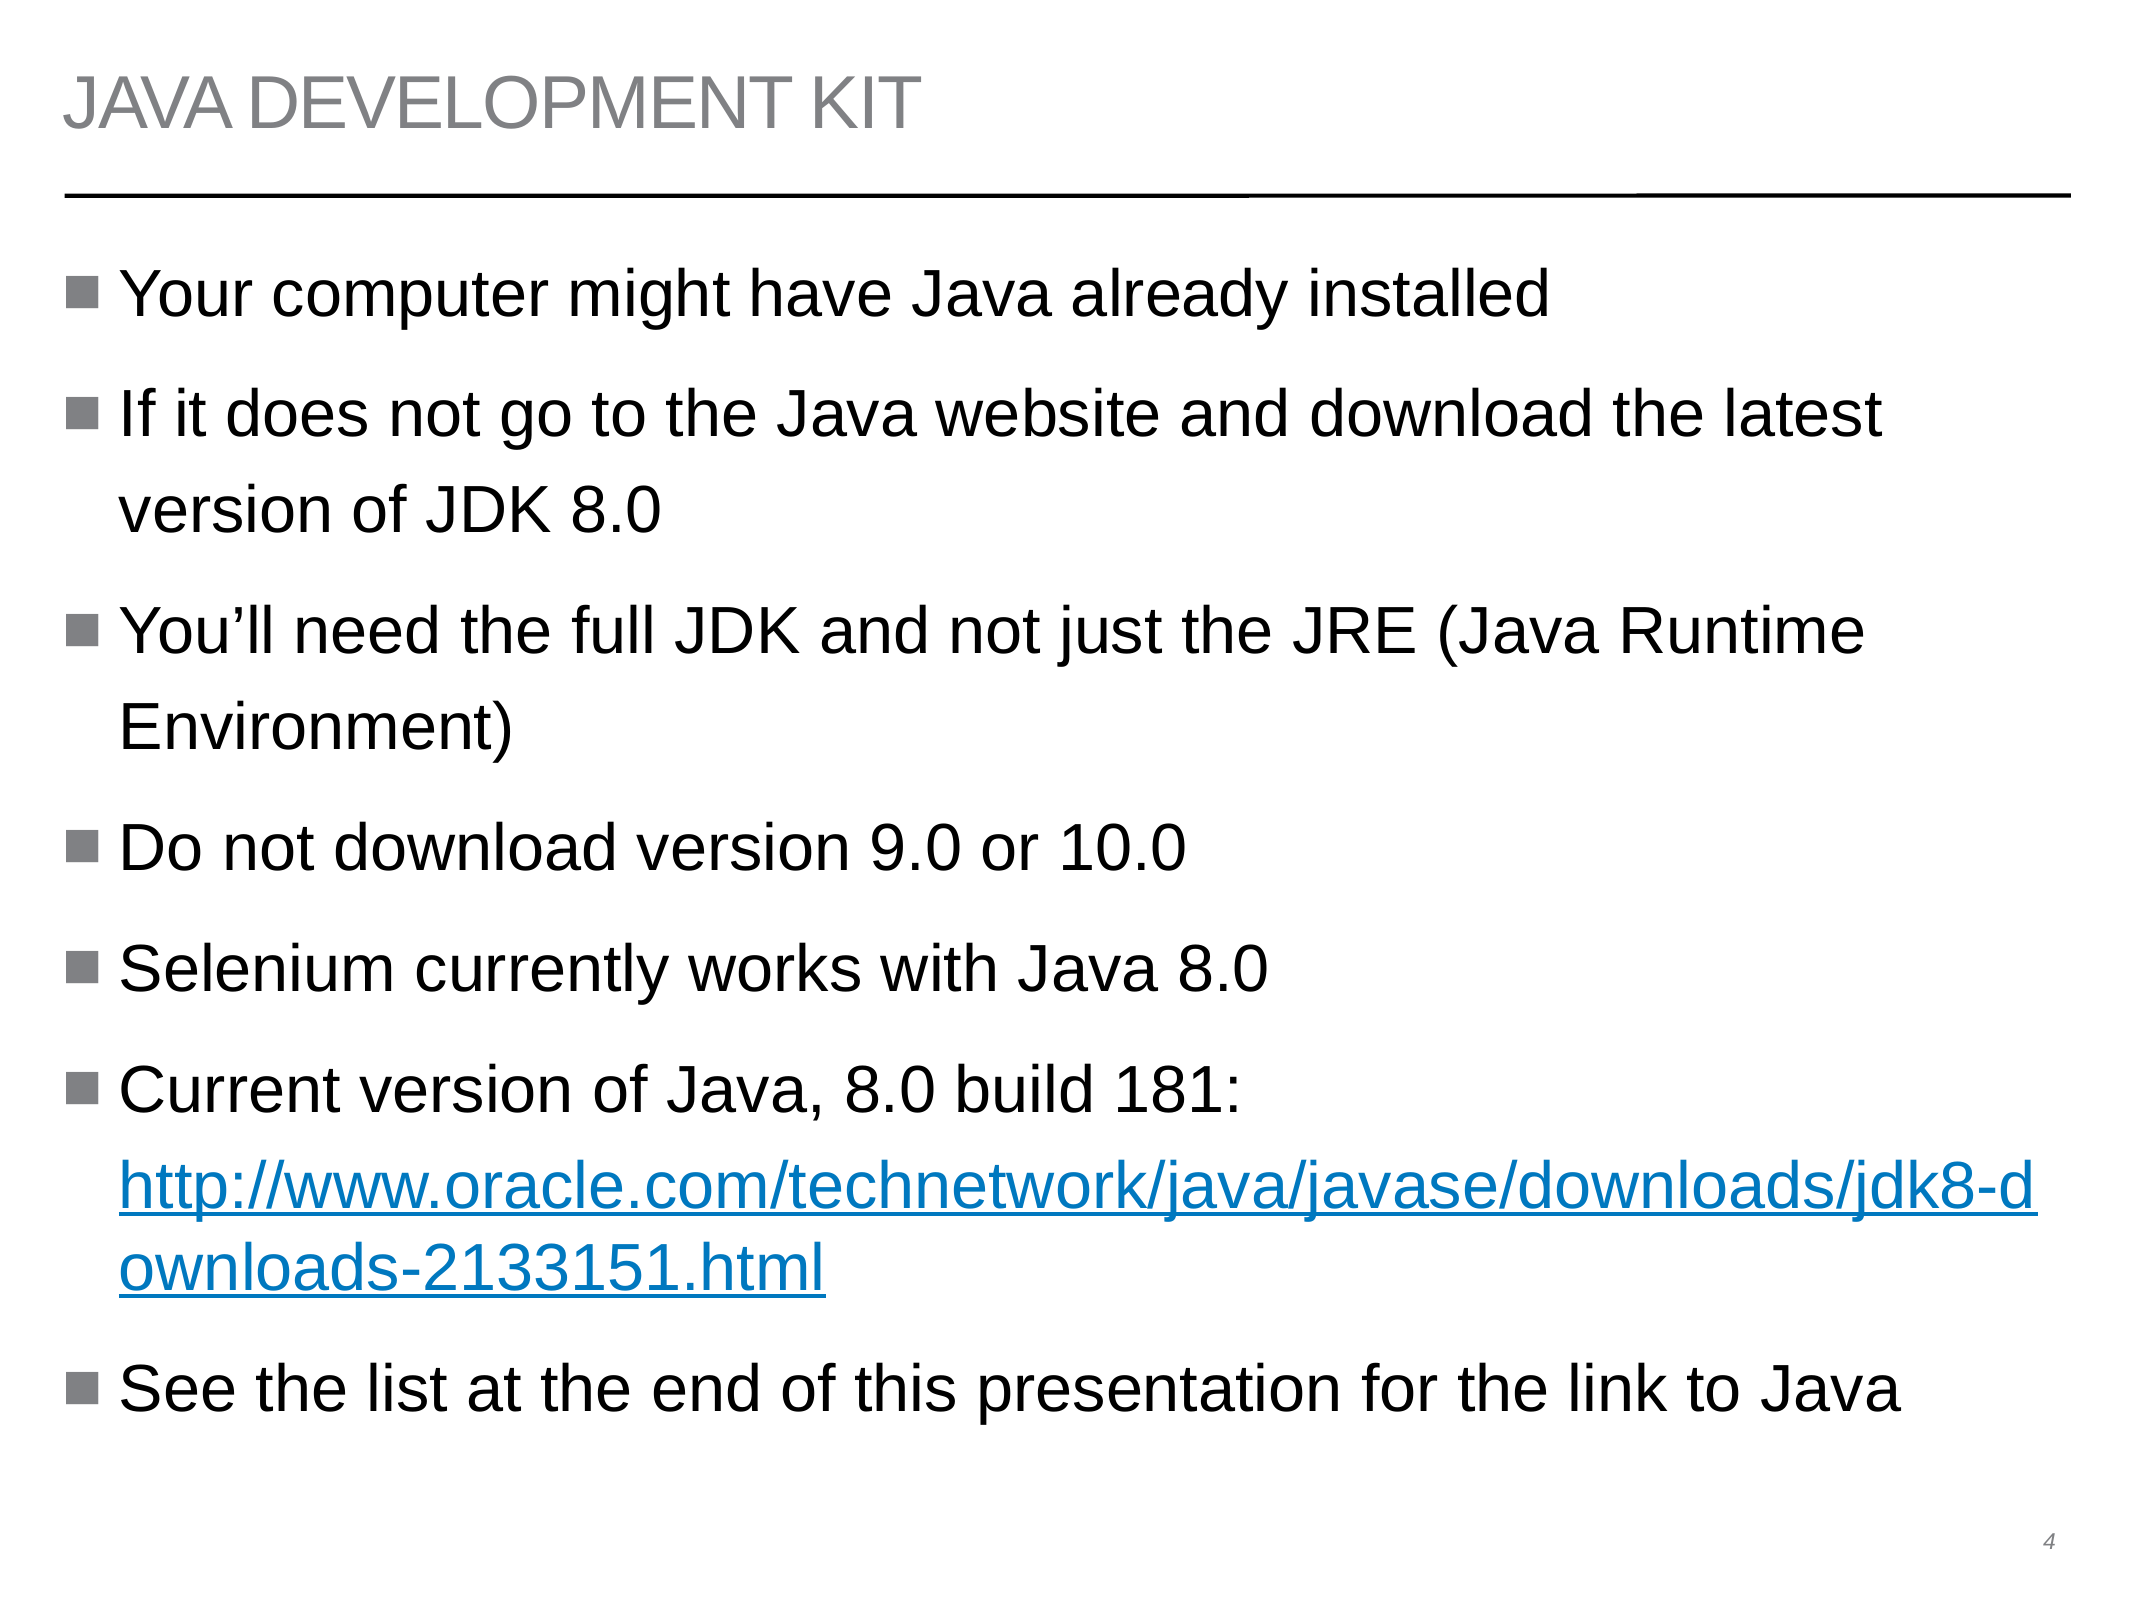

# Java development kit
Your computer might have Java already installed
If it does not go to the Java website and download the latest version of JDK 8.0
You’ll need the full JDK and not just the JRE (Java Runtime Environment)
Do not download version 9.0 or 10.0
Selenium currently works with Java 8.0
Current version of Java, 8.0 build 181: http://www.oracle.com/technetwork/java/javase/downloads/jdk8-downloads-2133151.html
See the list at the end of this presentation for the link to Java
4